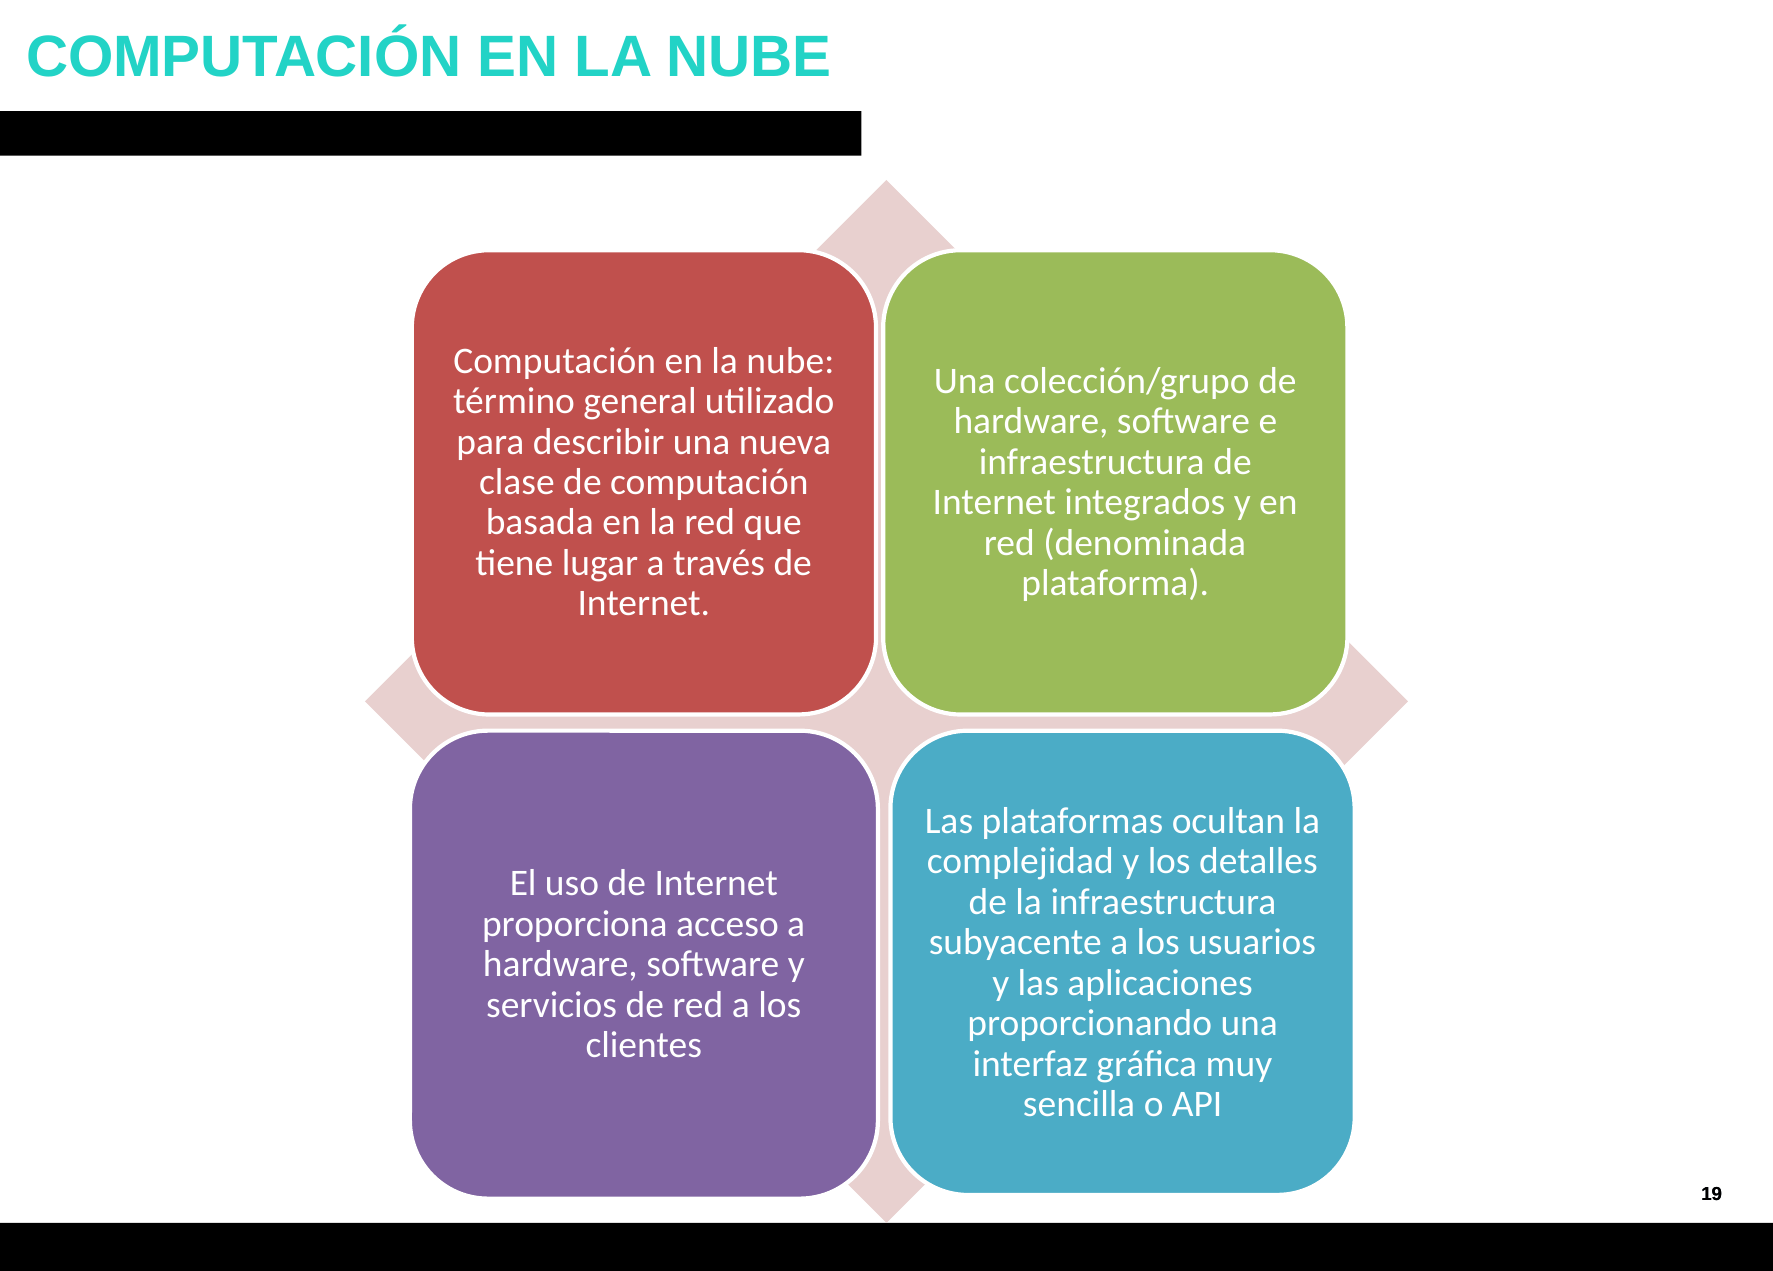

# COMPUTACIÓN EN LA NUBE

Computación en la nube: término general utilizado para describir una nueva clase de computación basada en la red que tiene lugar a través de Internet.

Una colección/grupo de hardware, software e infraestructura de Internet integrados y en red (denominada plataforma).

El uso de Internet proporciona acceso a hardware, software y servicios de red a los clientes

Las plataformas ocultan la complejidad y los detalles de la infraestructura subyacente a los usuarios y las aplicaciones proporcionando una interfaz gráfica muy sencilla o API
19